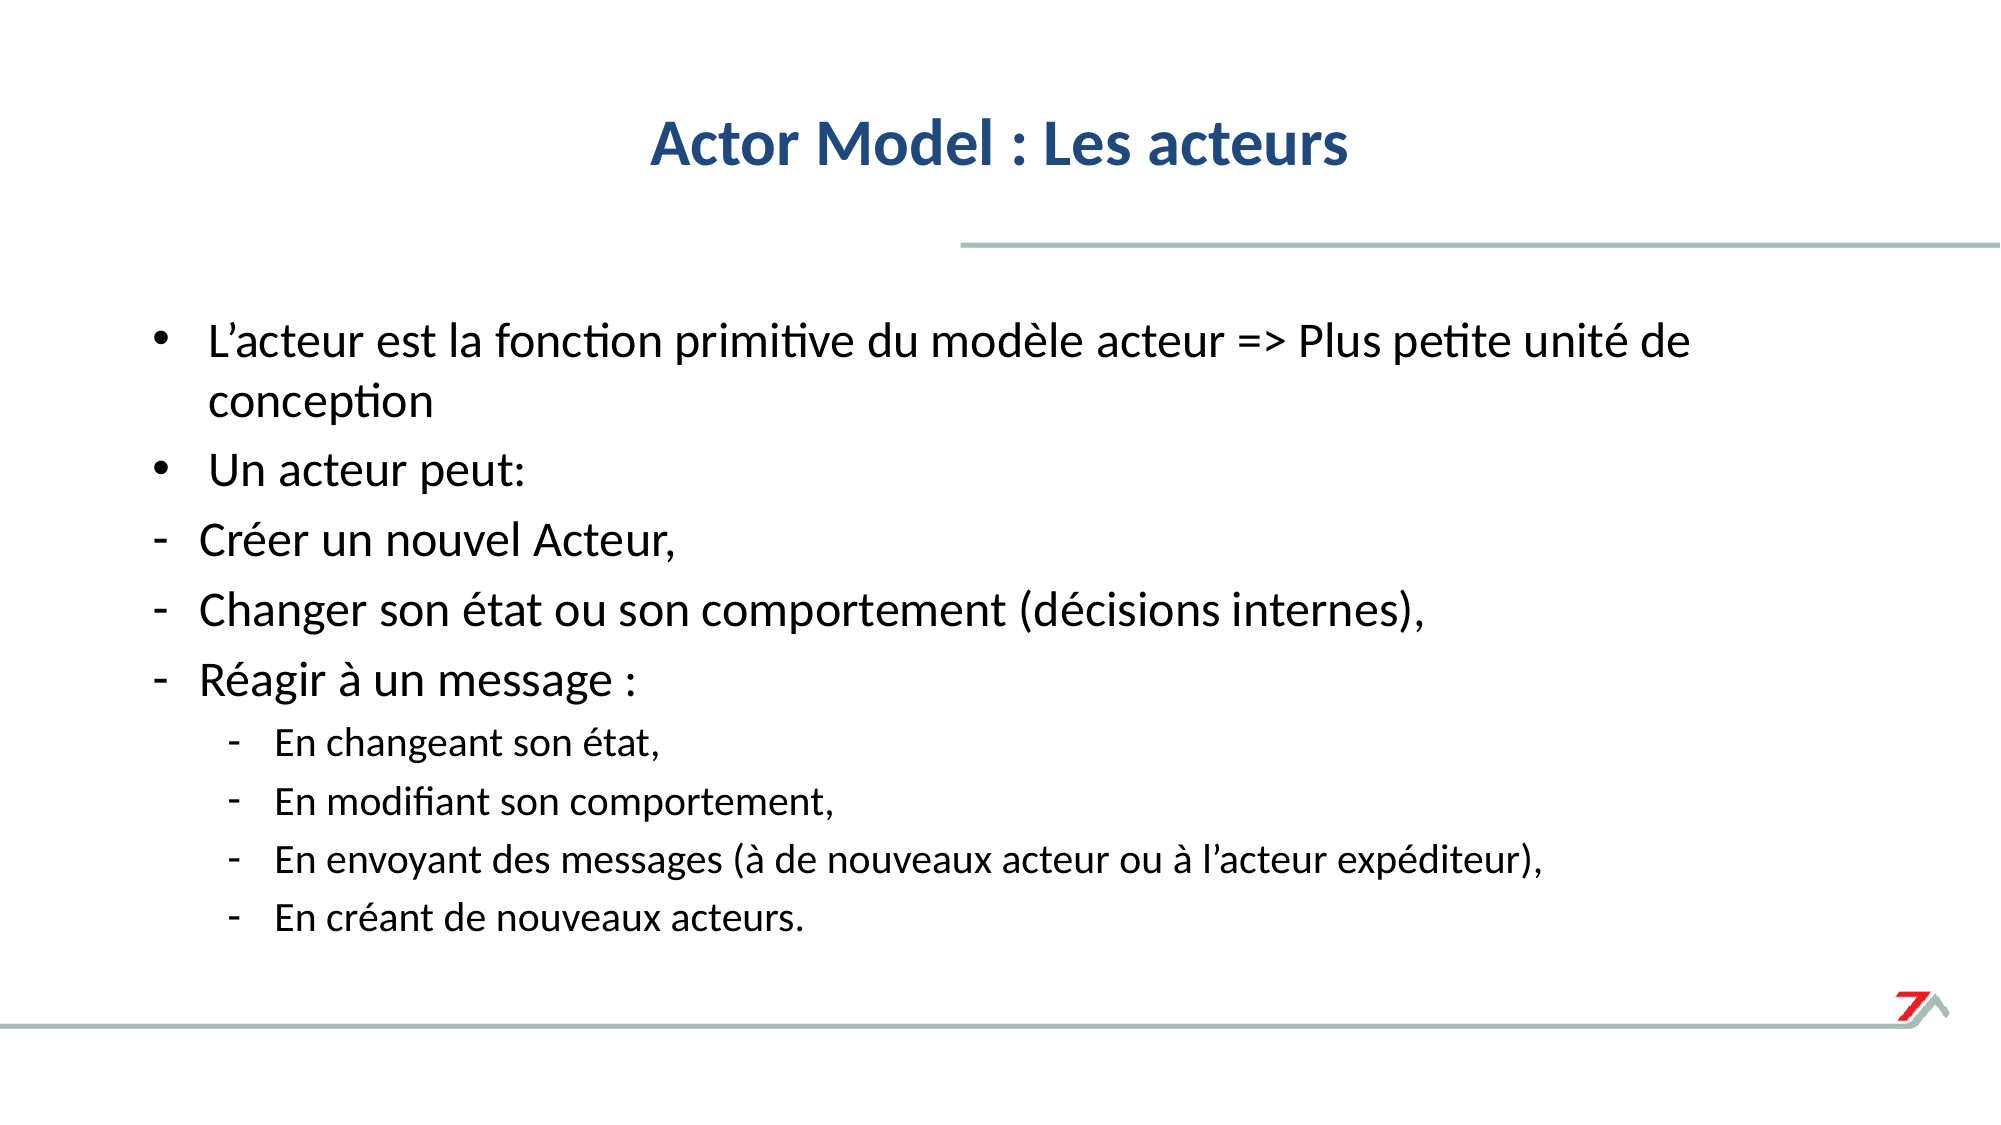

# Actor Model : Les acteurs
L’acteur est la fonction primitive du modèle acteur => Plus petite unité de conception
Un acteur peut:
Créer un nouvel Acteur,
Changer son état ou son comportement (décisions internes),
Réagir à un message :
En changeant son état,
En modifiant son comportement,
En envoyant des messages (à de nouveaux acteur ou à l’acteur expéditeur),
En créant de nouveaux acteurs.